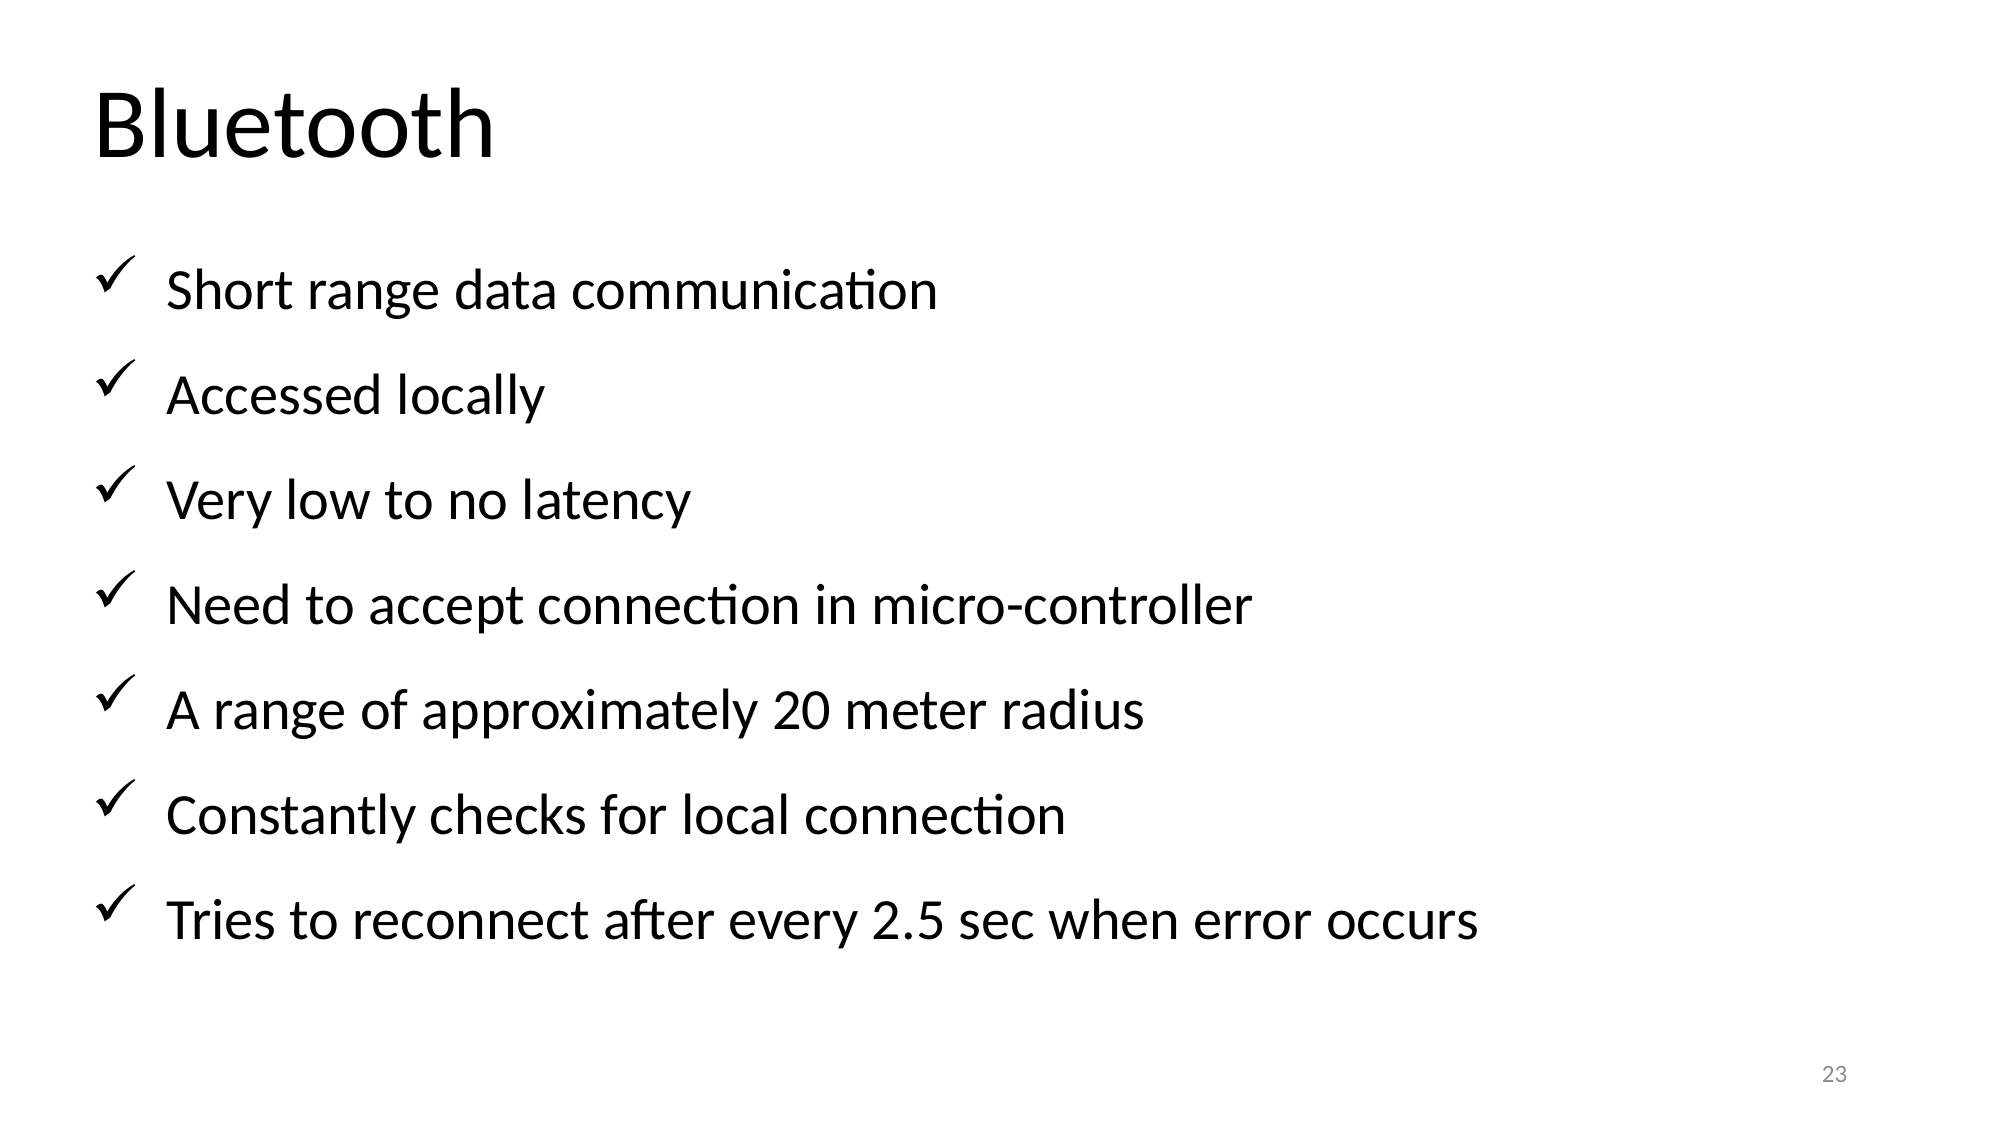

Bluetooth
Short range data communication
Accessed locally
Very low to no latency
Need to accept connection in micro-controller
A range of approximately 20 meter radius
Constantly checks for local connection
Tries to reconnect after every 2.5 sec when error occurs
23